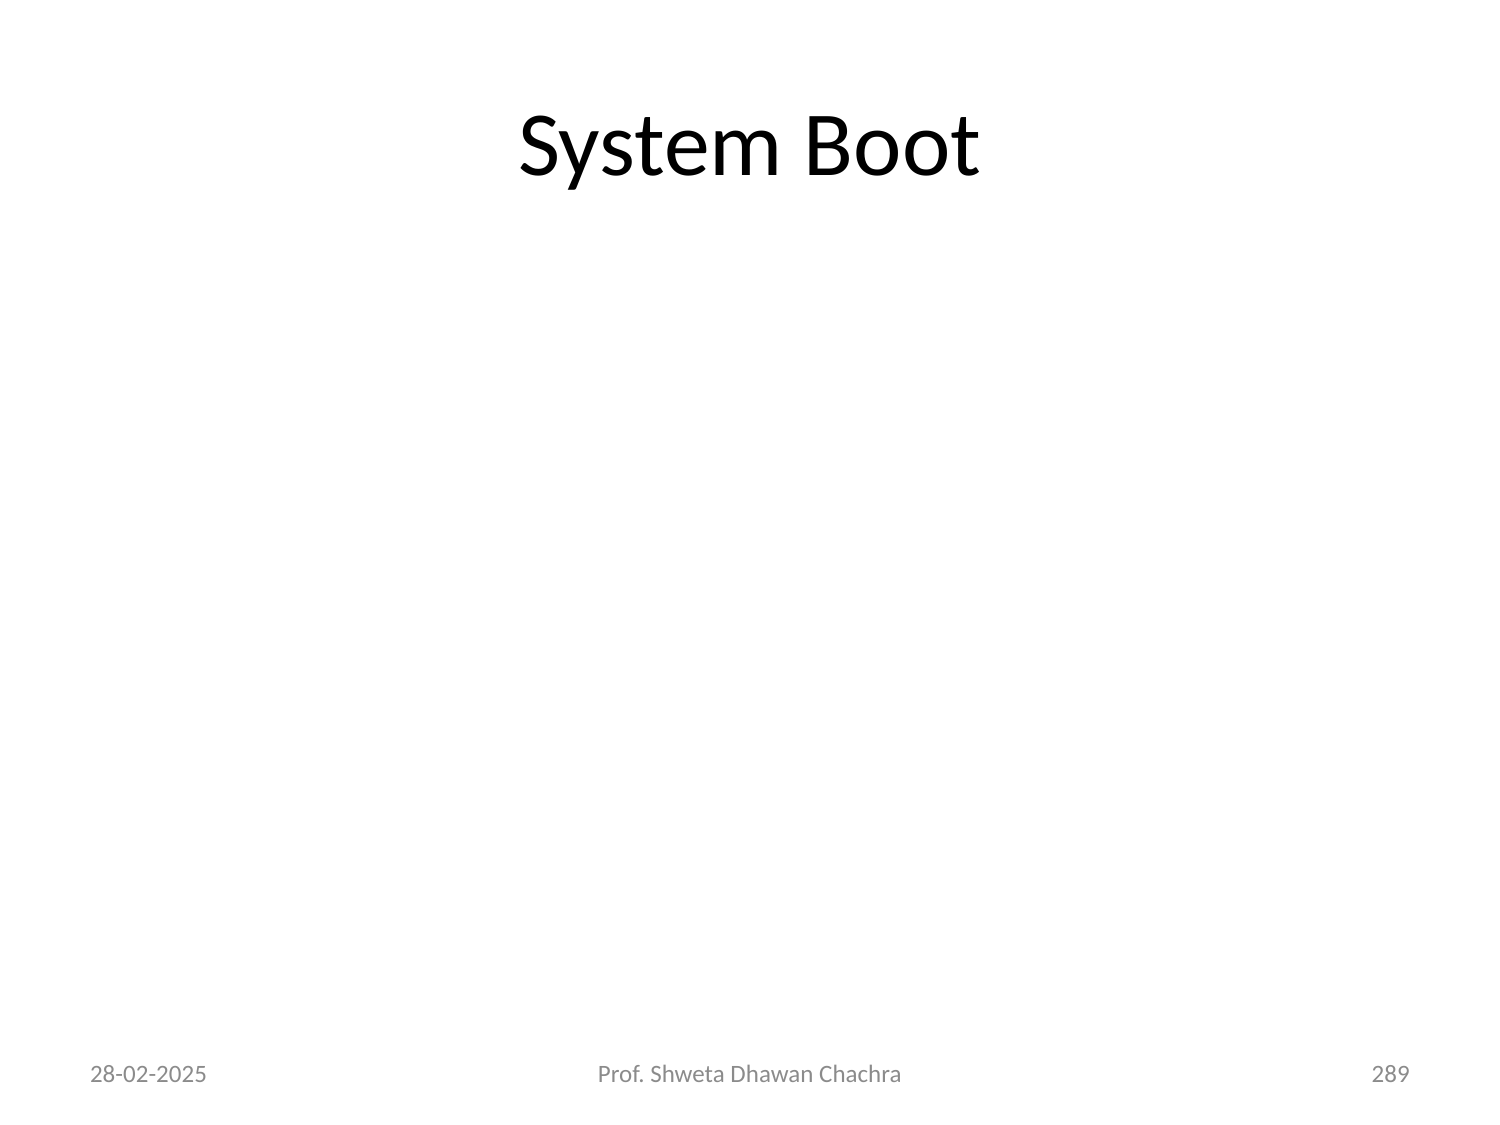

# System Boot

28-02-2025
Prof. Shweta Dhawan Chachra
289